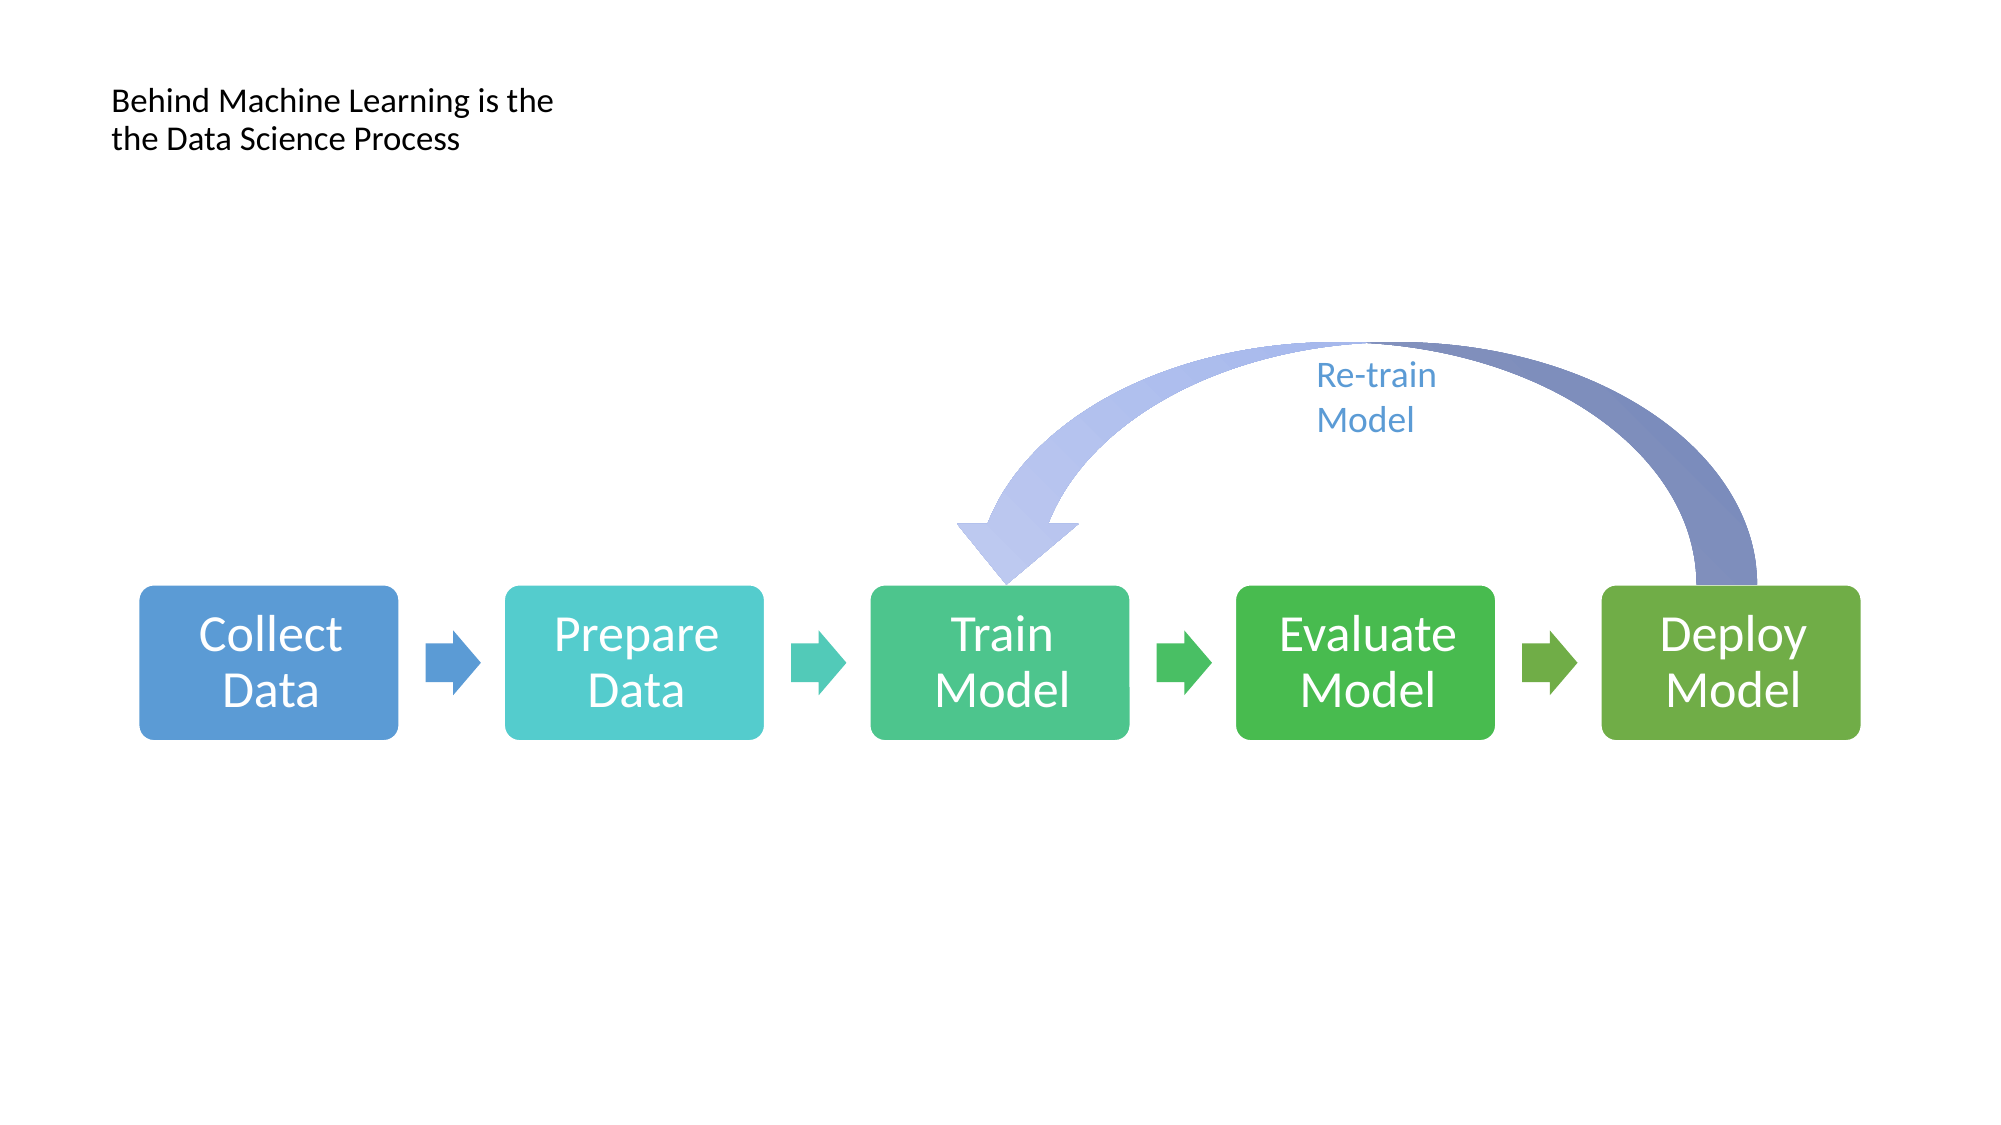

# Behind Machine Learning is the the Data Science Process
Collect Data

Prepare Data

Train Model

Evaluate Model

Deploy Model
Re-train
Model